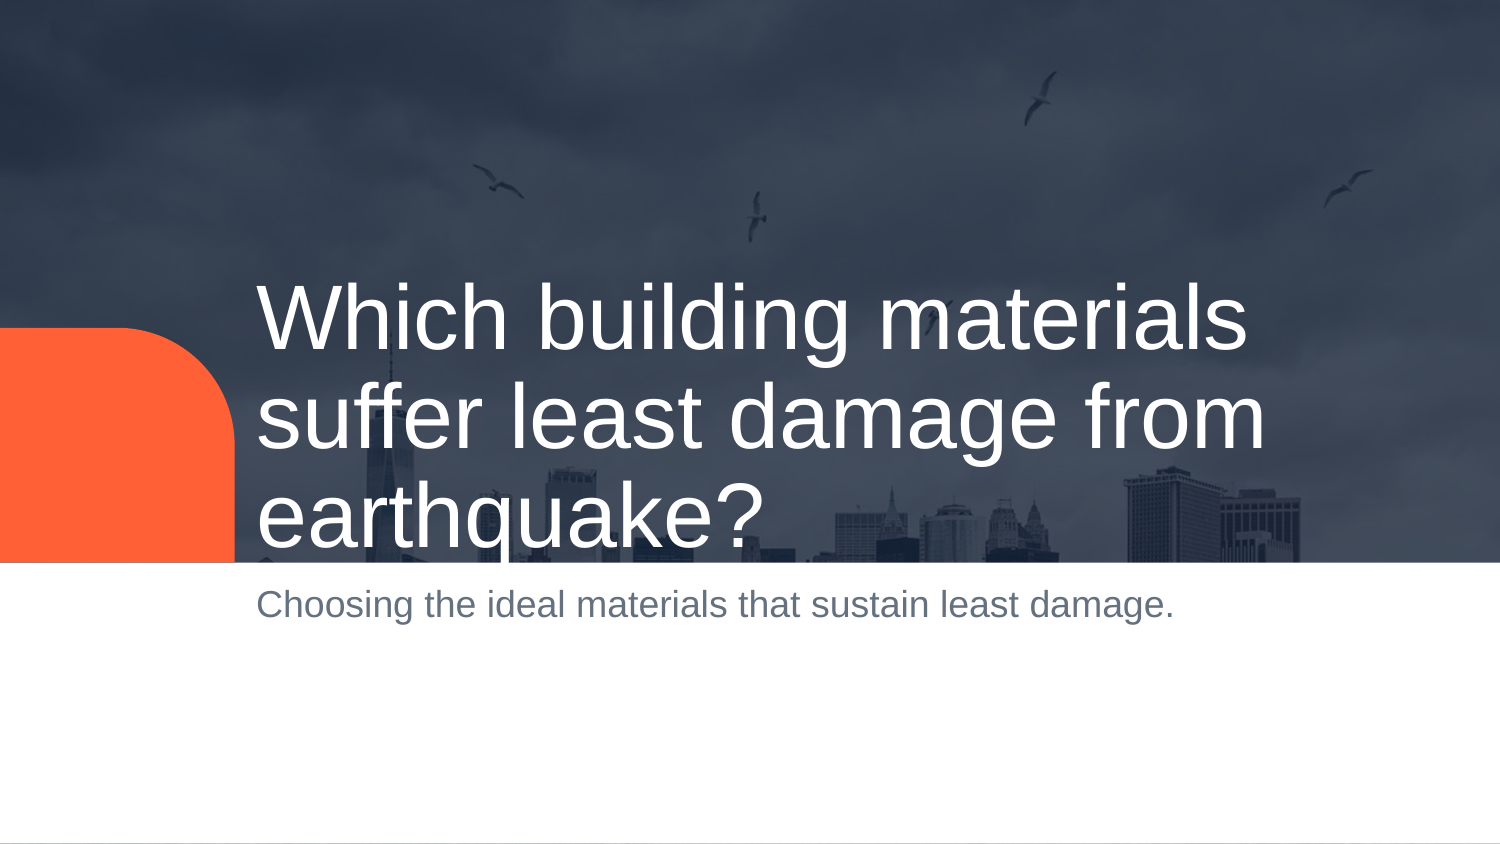

# Which building materials suffer least damage from earthquake?
Choosing the ideal materials that sustain least damage.